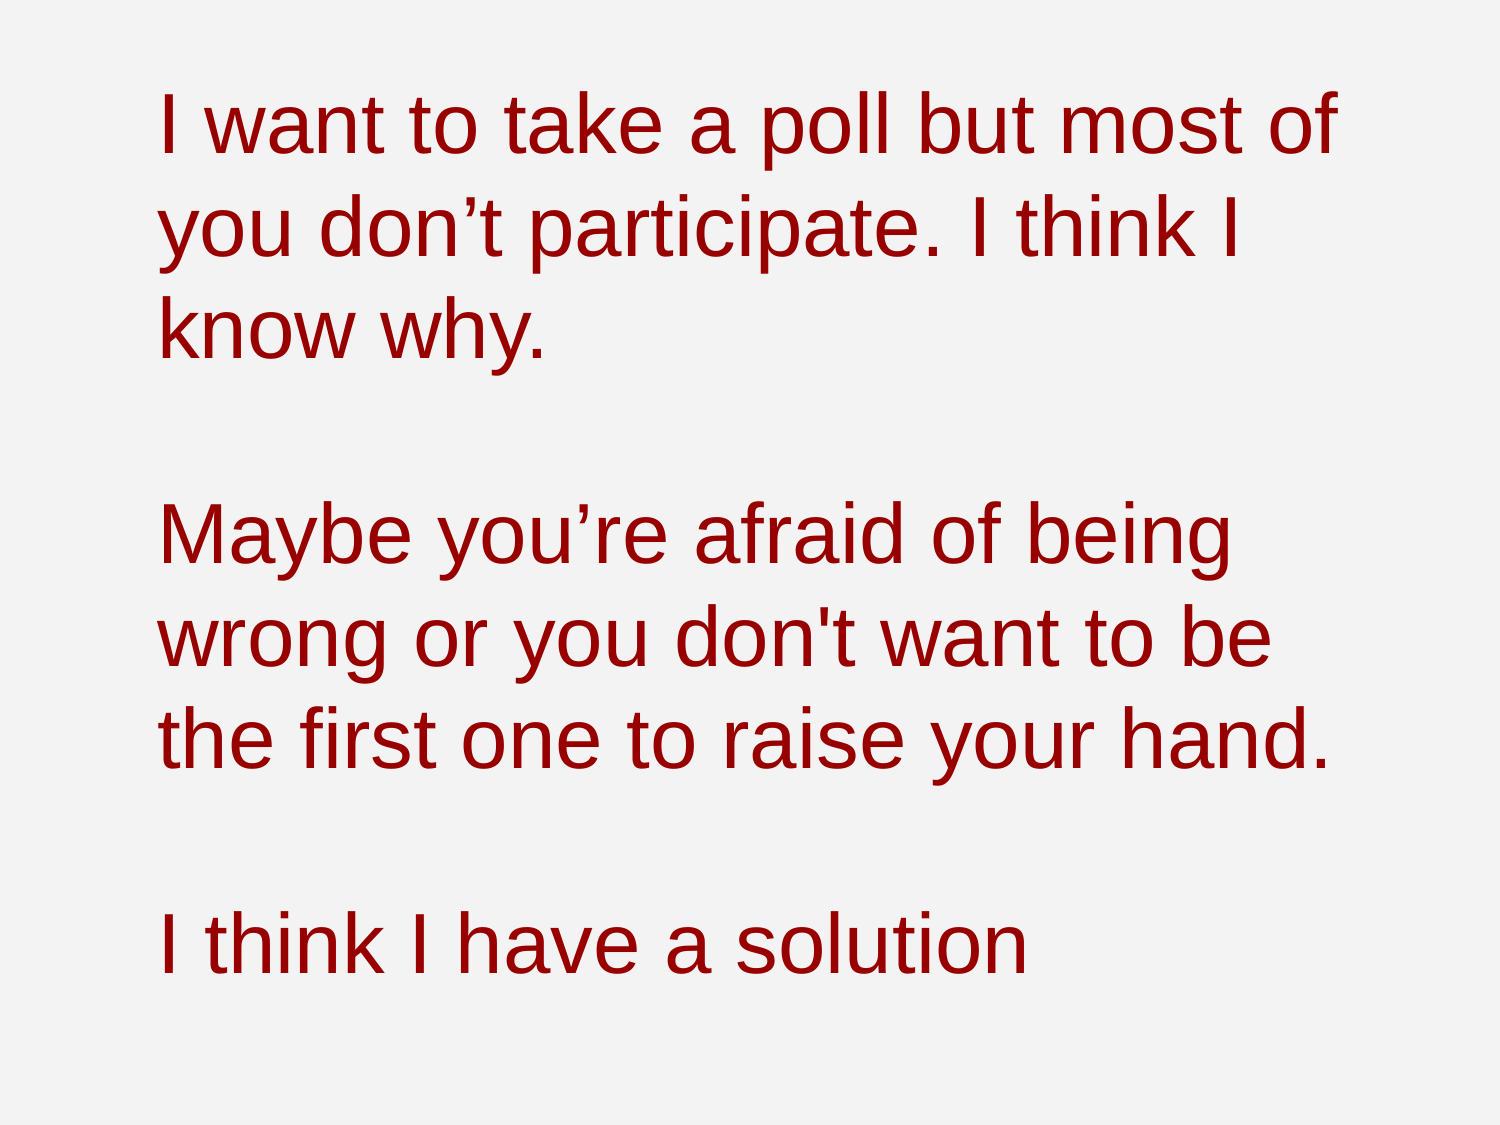

I want to take a poll but most of you don’t participate. I think I know why.

Maybe you’re afraid of being wrong or you don't want to be the first one to raise your hand.

I think I have a solution